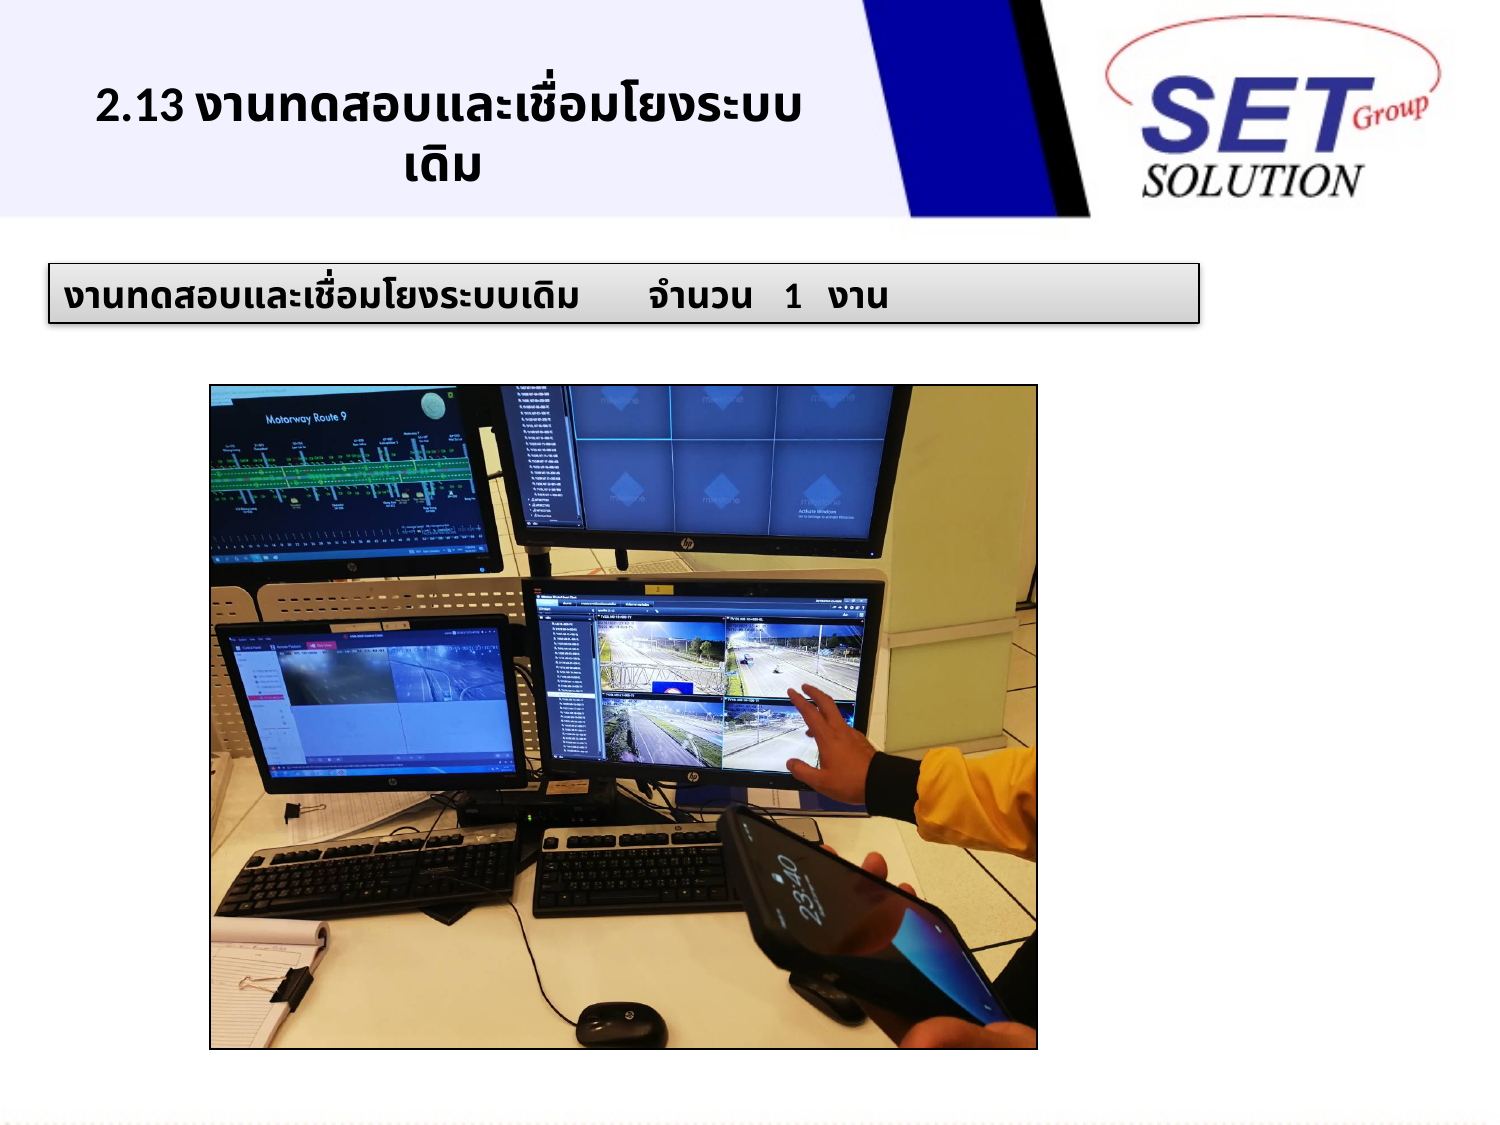

# 2.13 งานทดสอบและเชื่อมโยงระบบเดิม
งานทดสอบและเชื่อมโยงระบบเดิม       จำนวน   1   งาน